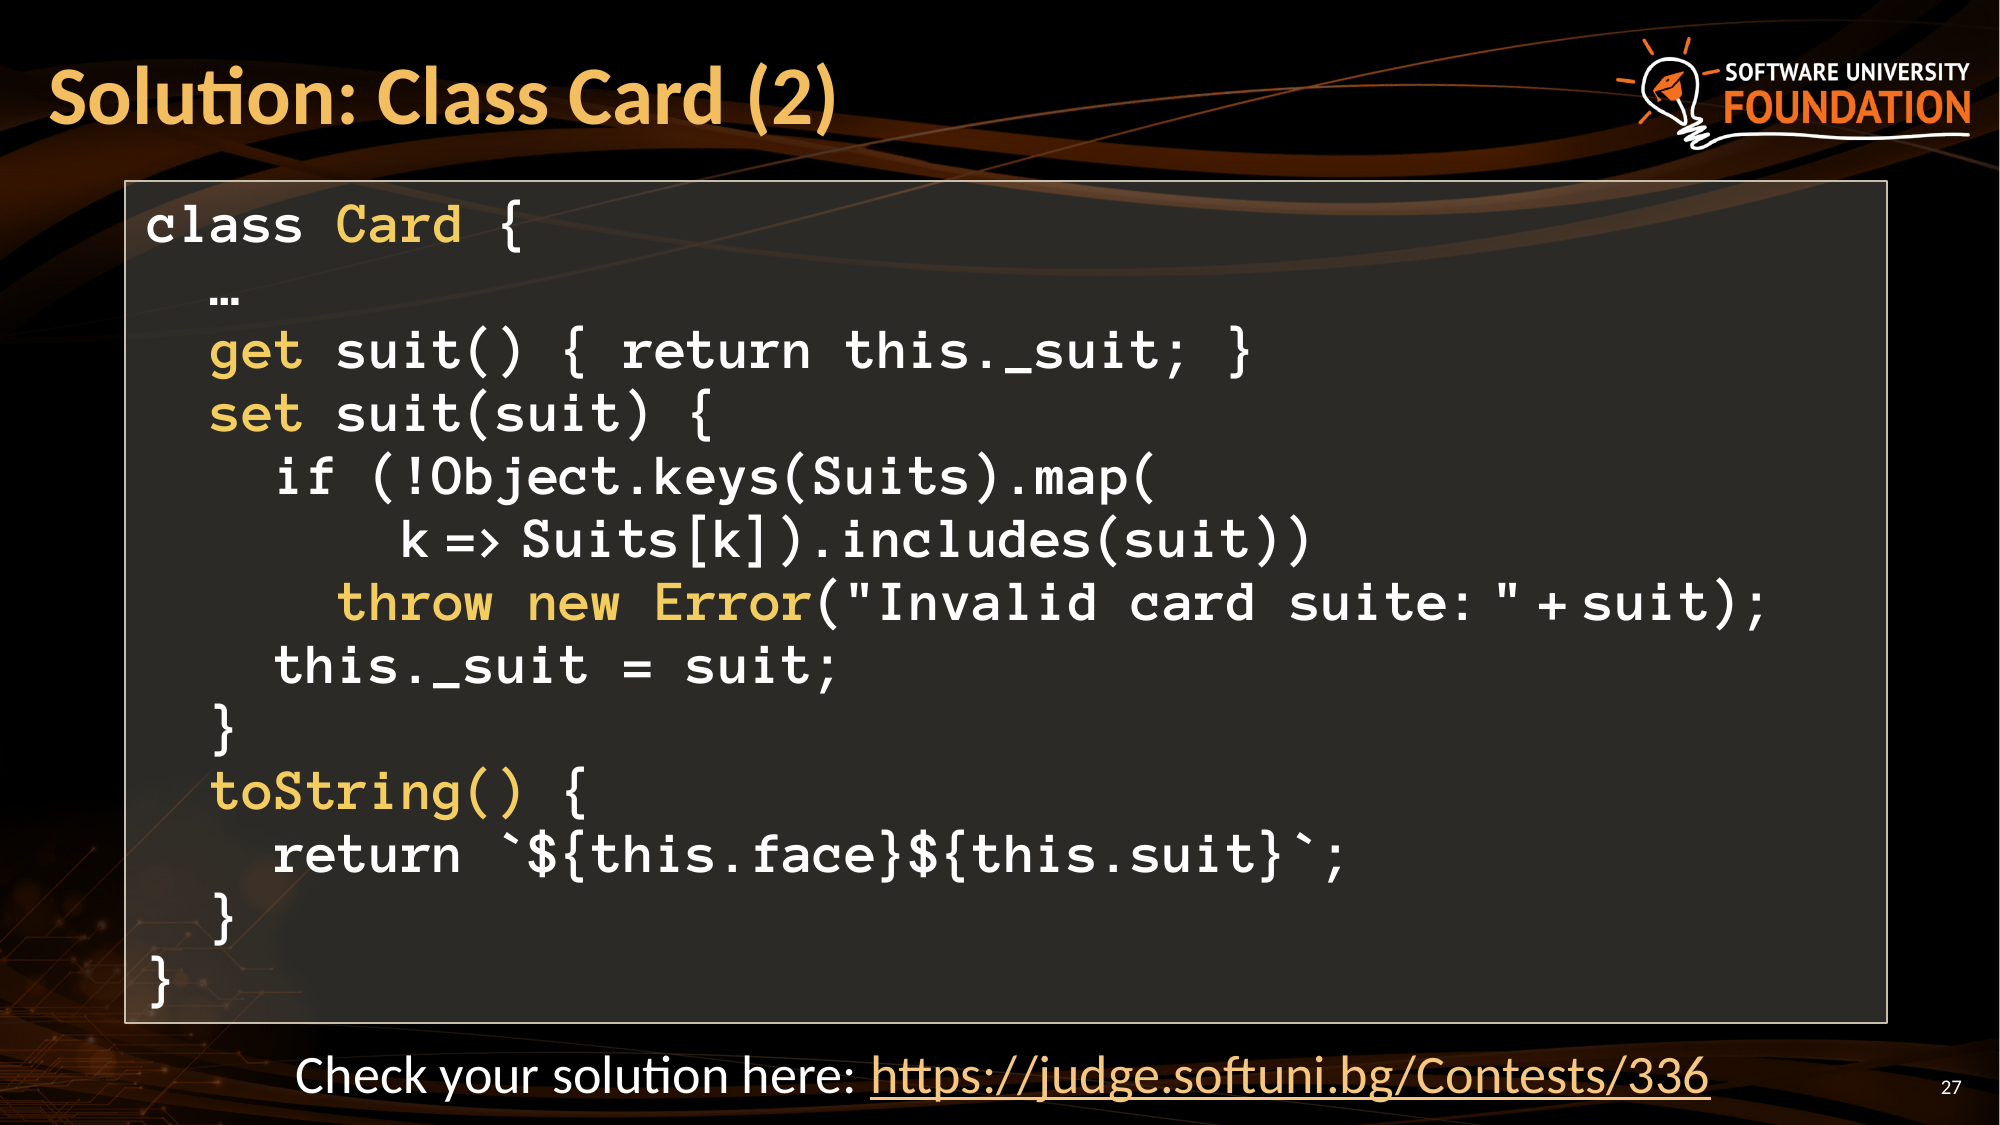

# Solution: Class Card (2)
class Card {
  …
  get suit() { return this._suit; }
  set suit(suit) {
    if (!Object.keys(Suits).map(
        k => Suits[k]).includes(suit))
      throw new Error("Invalid card suite: " + suit);
    this._suit = suit;
  }
  toString() {
    return `${this.face}${this.suit}`;
  }
}
Check your solution here: https://judge.softuni.bg/Contests/336
27